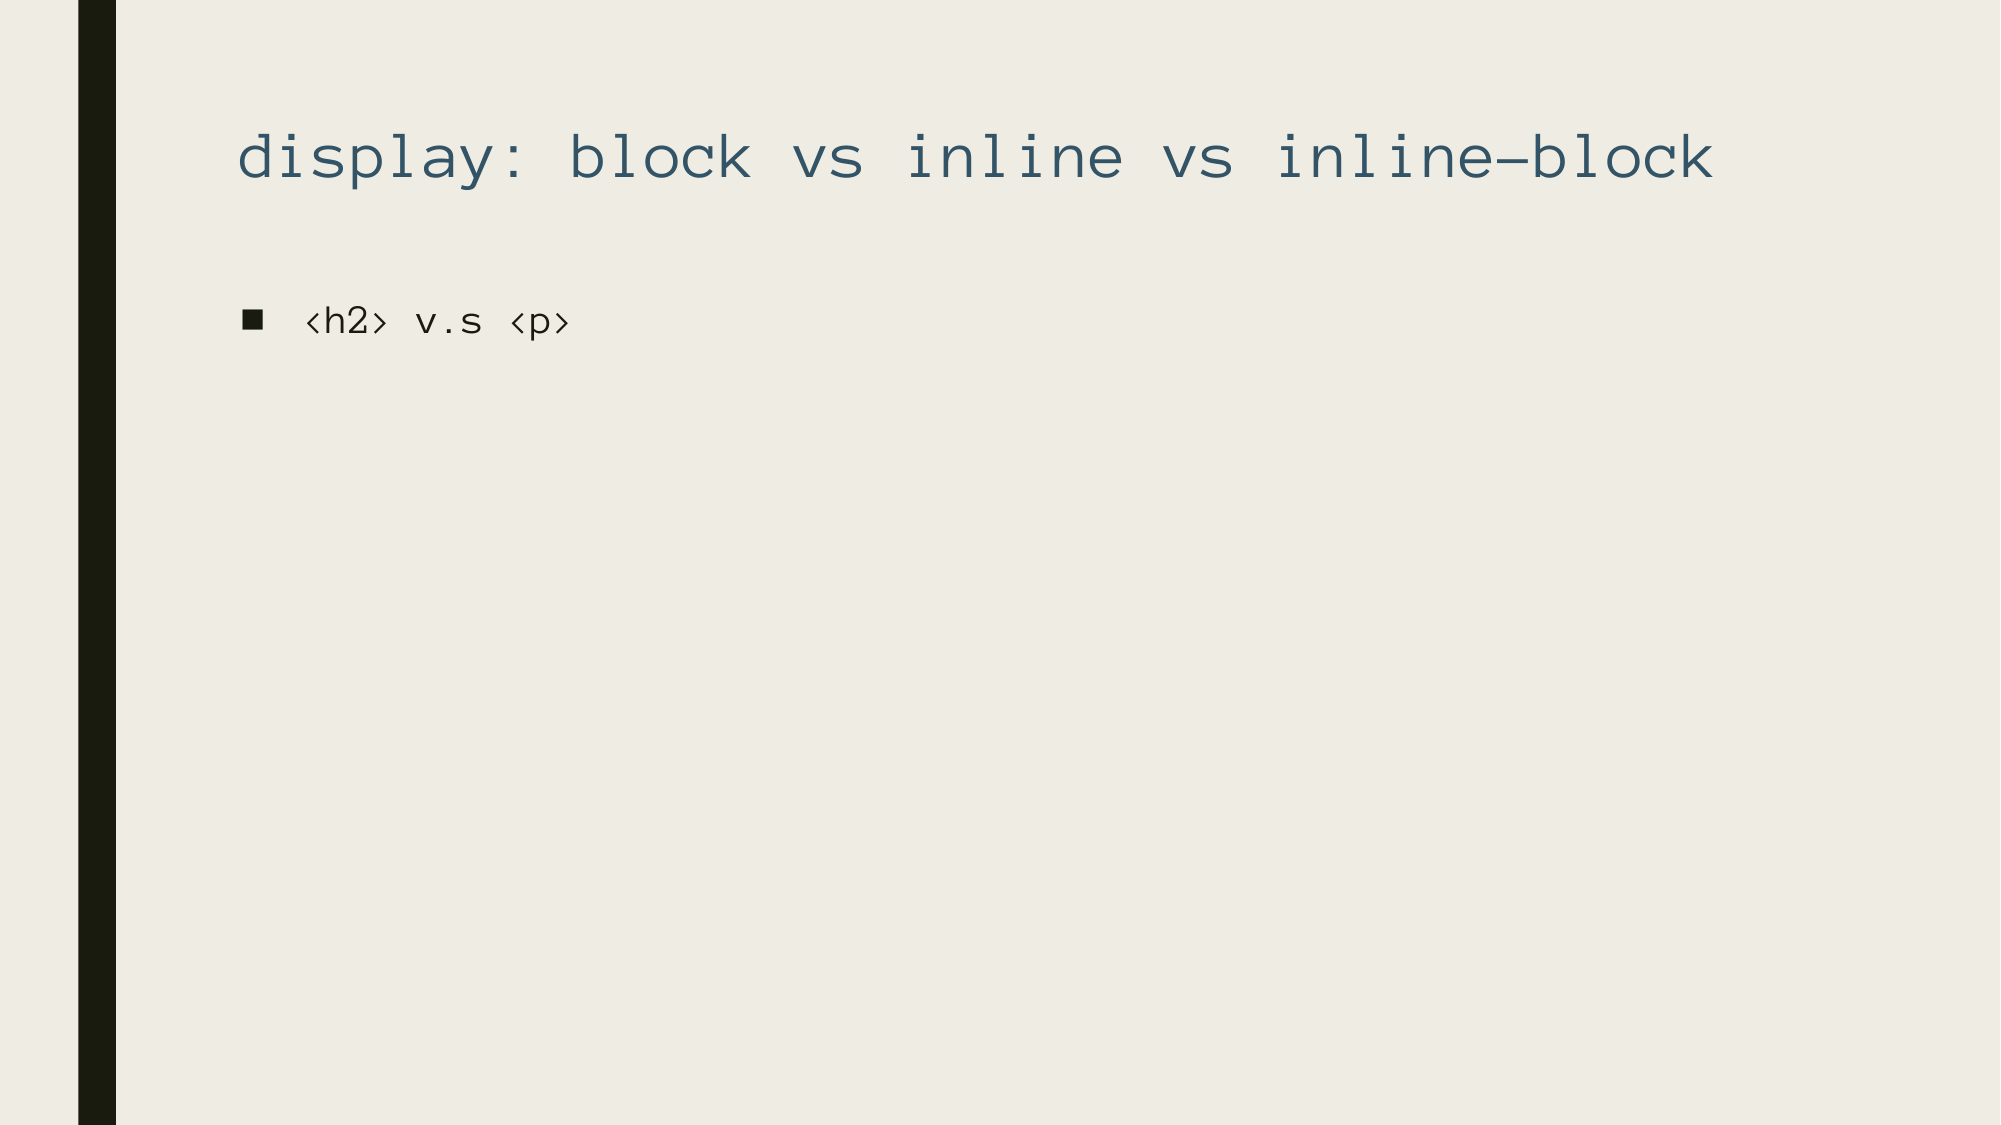

# display: block vs inline vs inline-block
<h2> v.s <p>